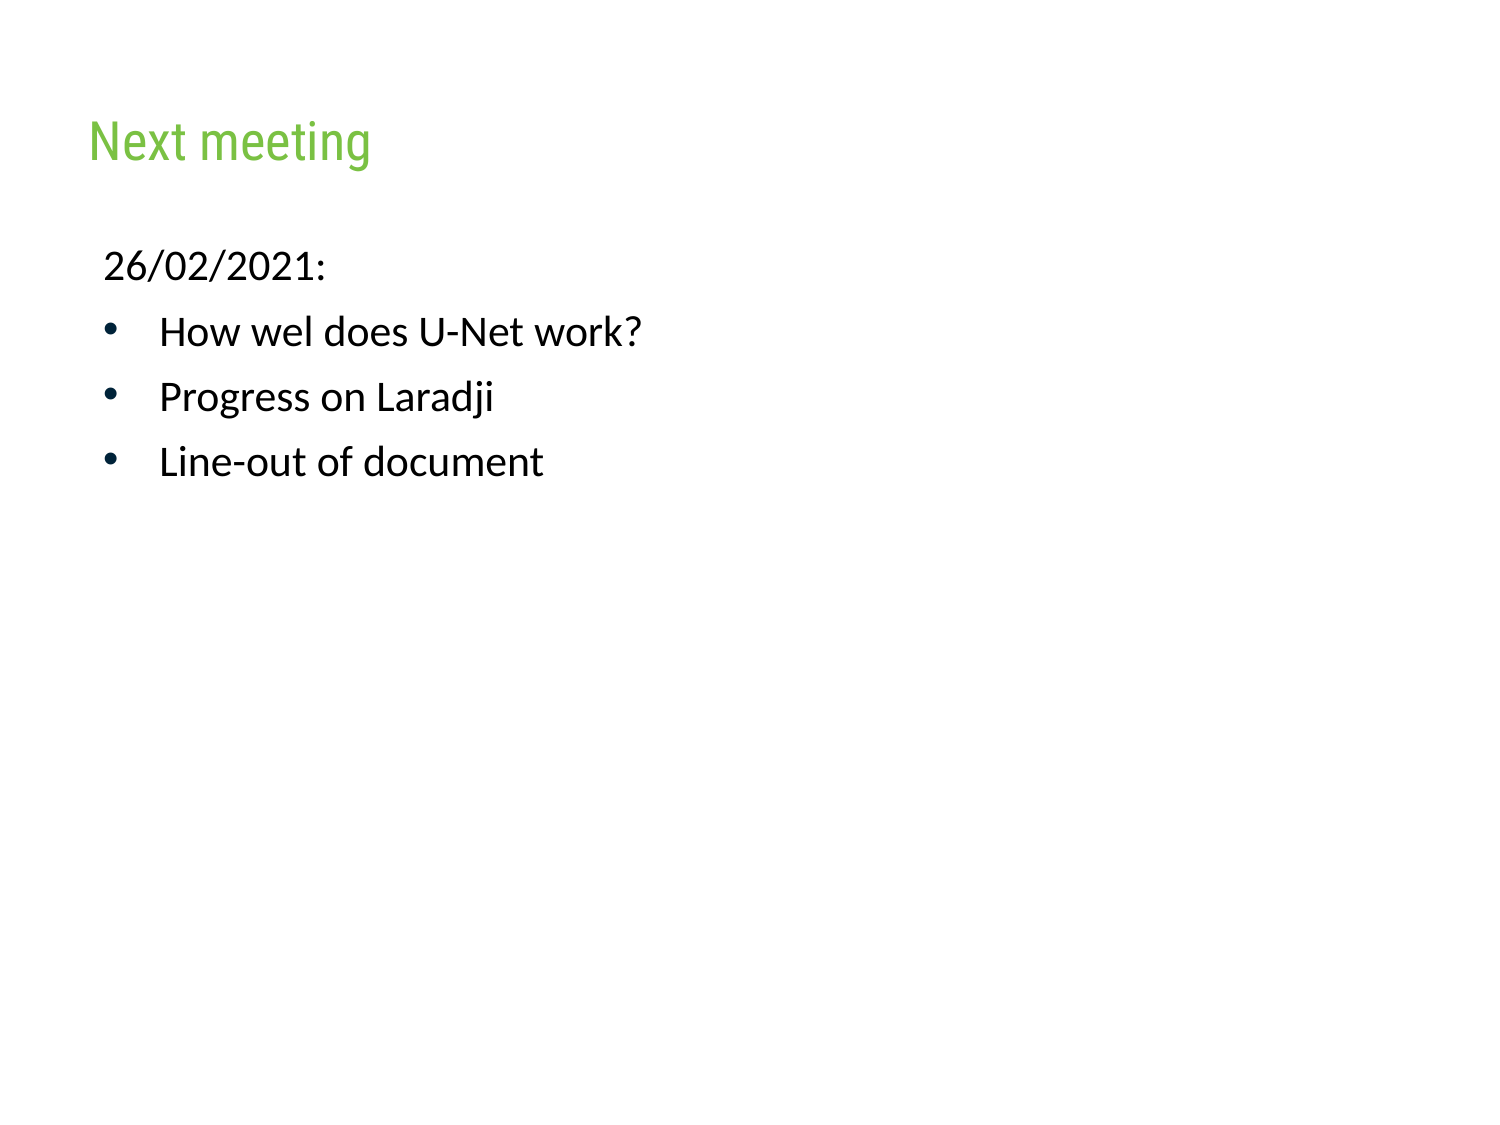

# Next meeting
26/02/2021:
How wel does U-Net work?
Progress on Laradji
Line-out of document